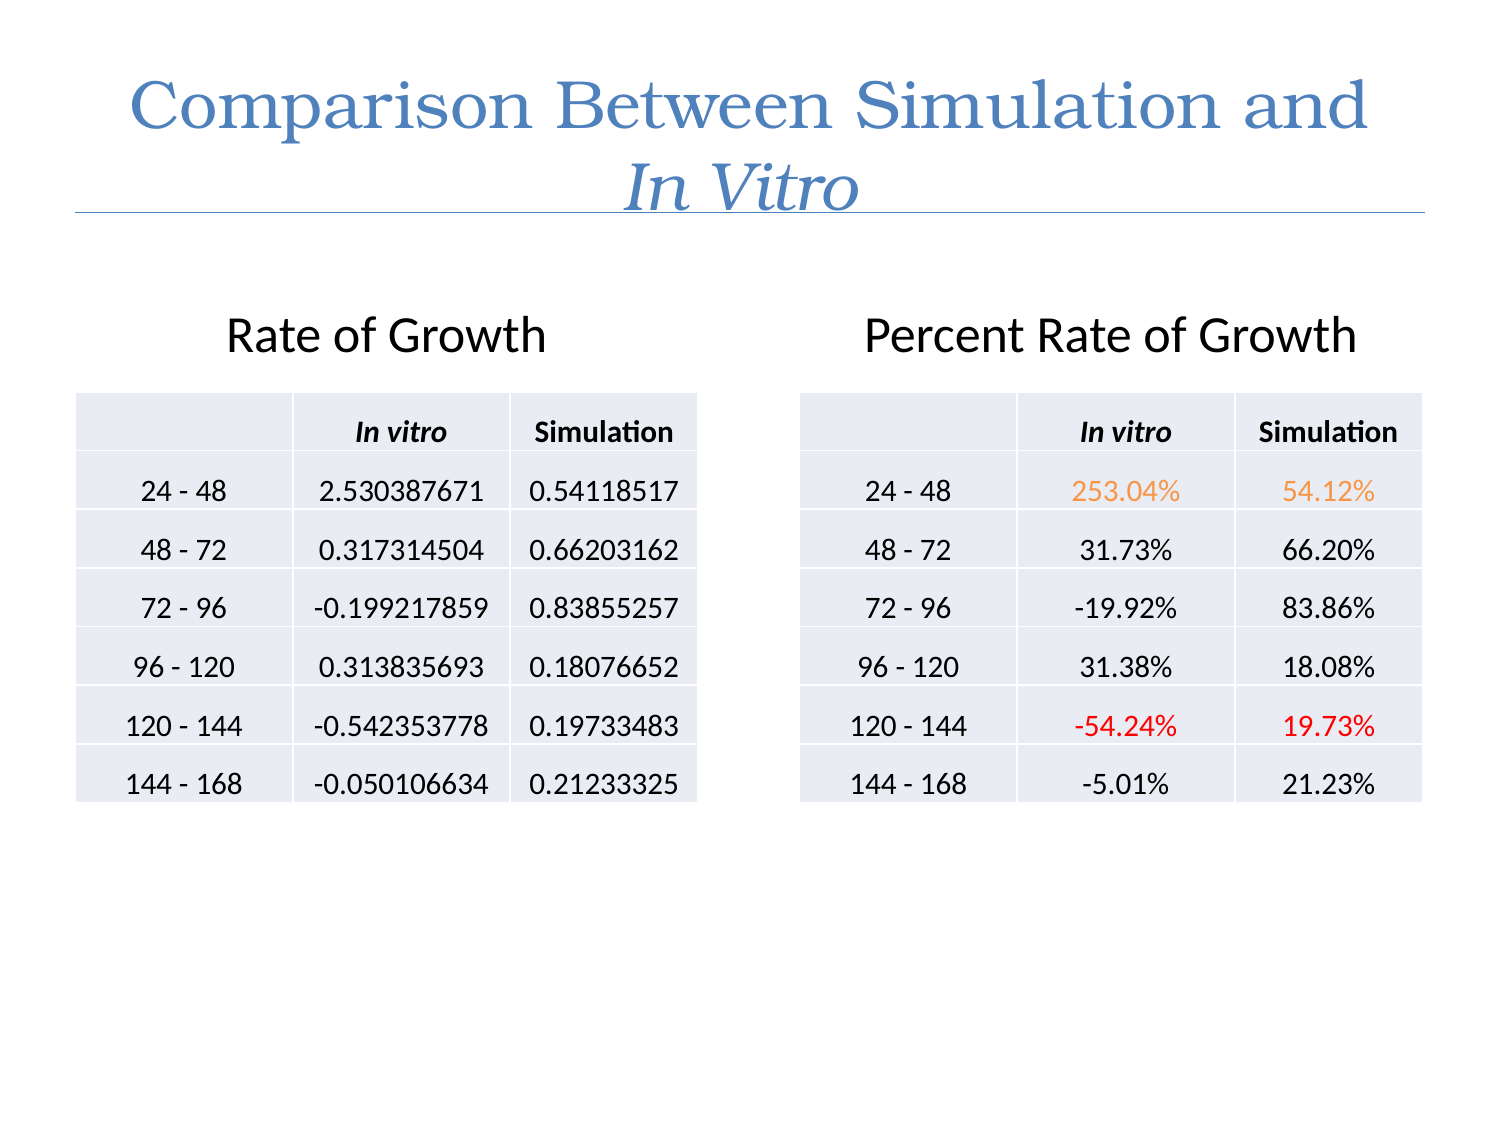

Comparison Between Simulation and In Vitro
Rate of Growth
Percent Rate of Growth
|  | In vitro | Simulation |
| --- | --- | --- |
| 24 - 48 | 2.530387671 | 0.54118517 |
| 48 - 72 | 0.317314504 | 0.66203162 |
| 72 - 96 | -0.199217859 | 0.83855257 |
| 96 - 120 | 0.313835693 | 0.18076652 |
| 120 - 144 | -0.542353778 | 0.19733483 |
| 144 - 168 | -0.050106634 | 0.21233325 |
|  | In vitro | Simulation |
| --- | --- | --- |
| 24 - 48 | 253.04% | 54.12% |
| 48 - 72 | 31.73% | 66.20% |
| 72 - 96 | -19.92% | 83.86% |
| 96 - 120 | 31.38% | 18.08% |
| 120 - 144 | -54.24% | 19.73% |
| 144 - 168 | -5.01% | 21.23% |